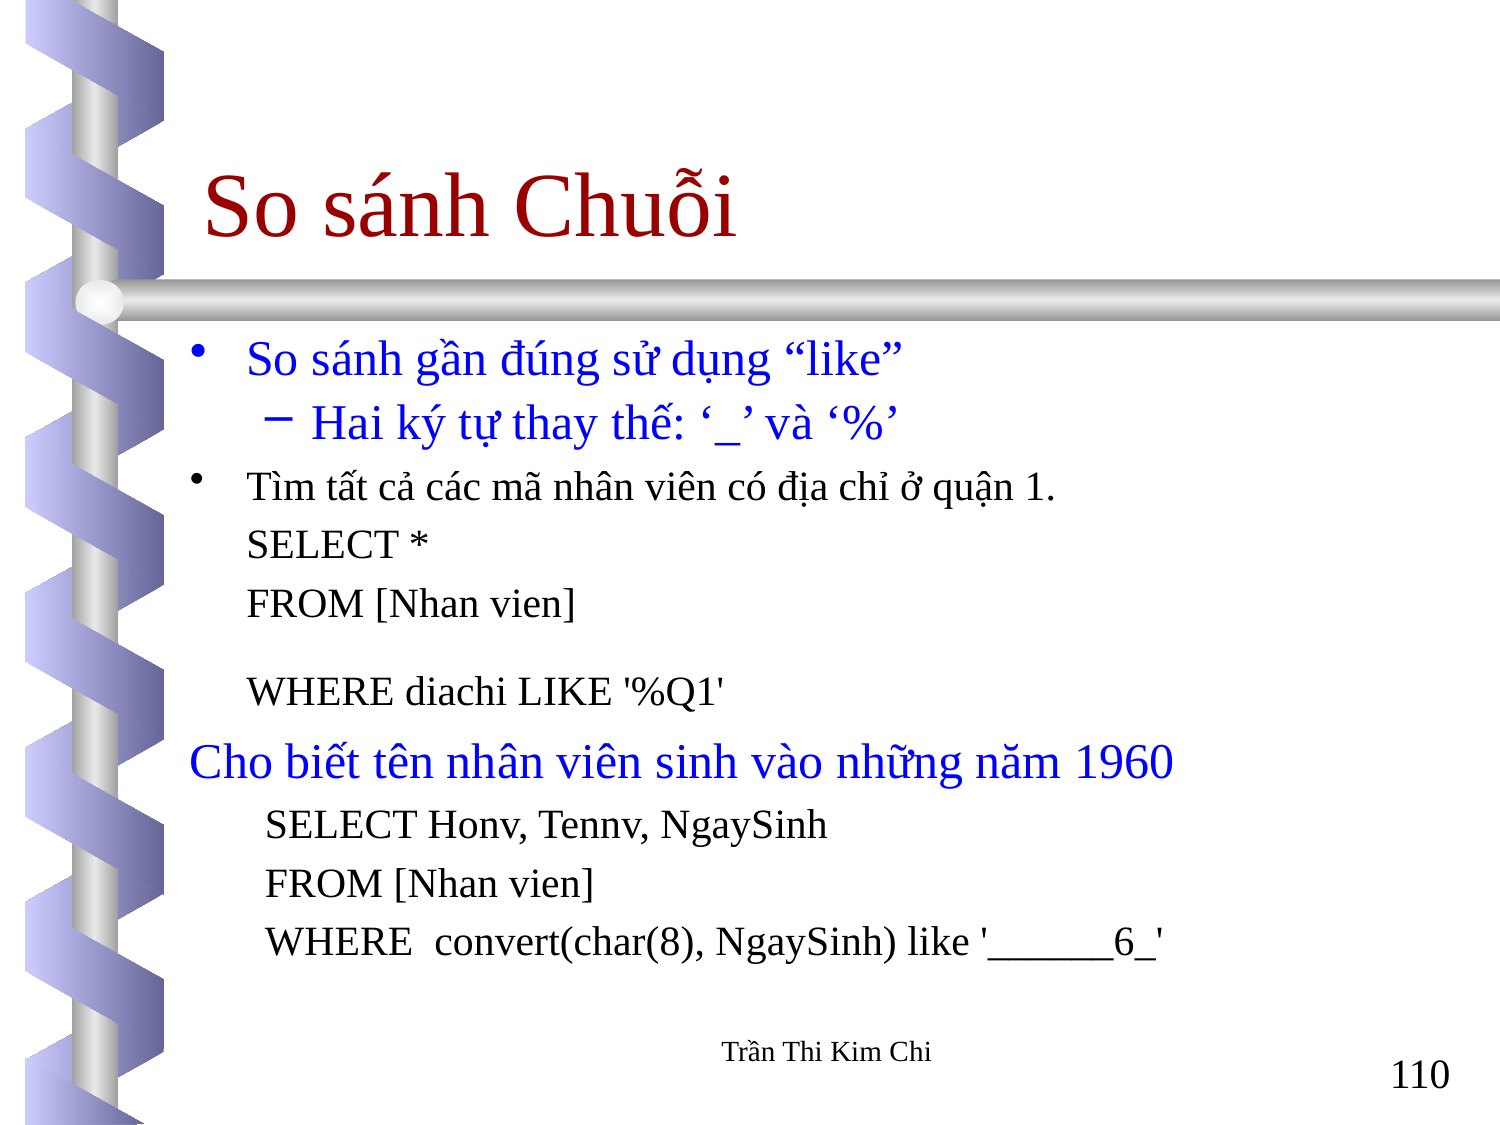

# So sánh Chuỗi
So sánh gần đúng sử dụng “like”
Hai ký tự thay thế: ‘_’ và ‘%’
Tìm tất cả các mã nhân viên có địa chỉ ở quận 1.
	SELECT *
	FROM [Nhan vien]
	WHERE diachi LIKE '%Q1'
Cho biết tên nhân viên sinh vào những năm 1960
SELECT Honv, Tennv, NgaySinh
FROM [Nhan vien]
WHERE  convert(char(8), NgaySinh) like '______6_'
Trần Thi Kim Chi